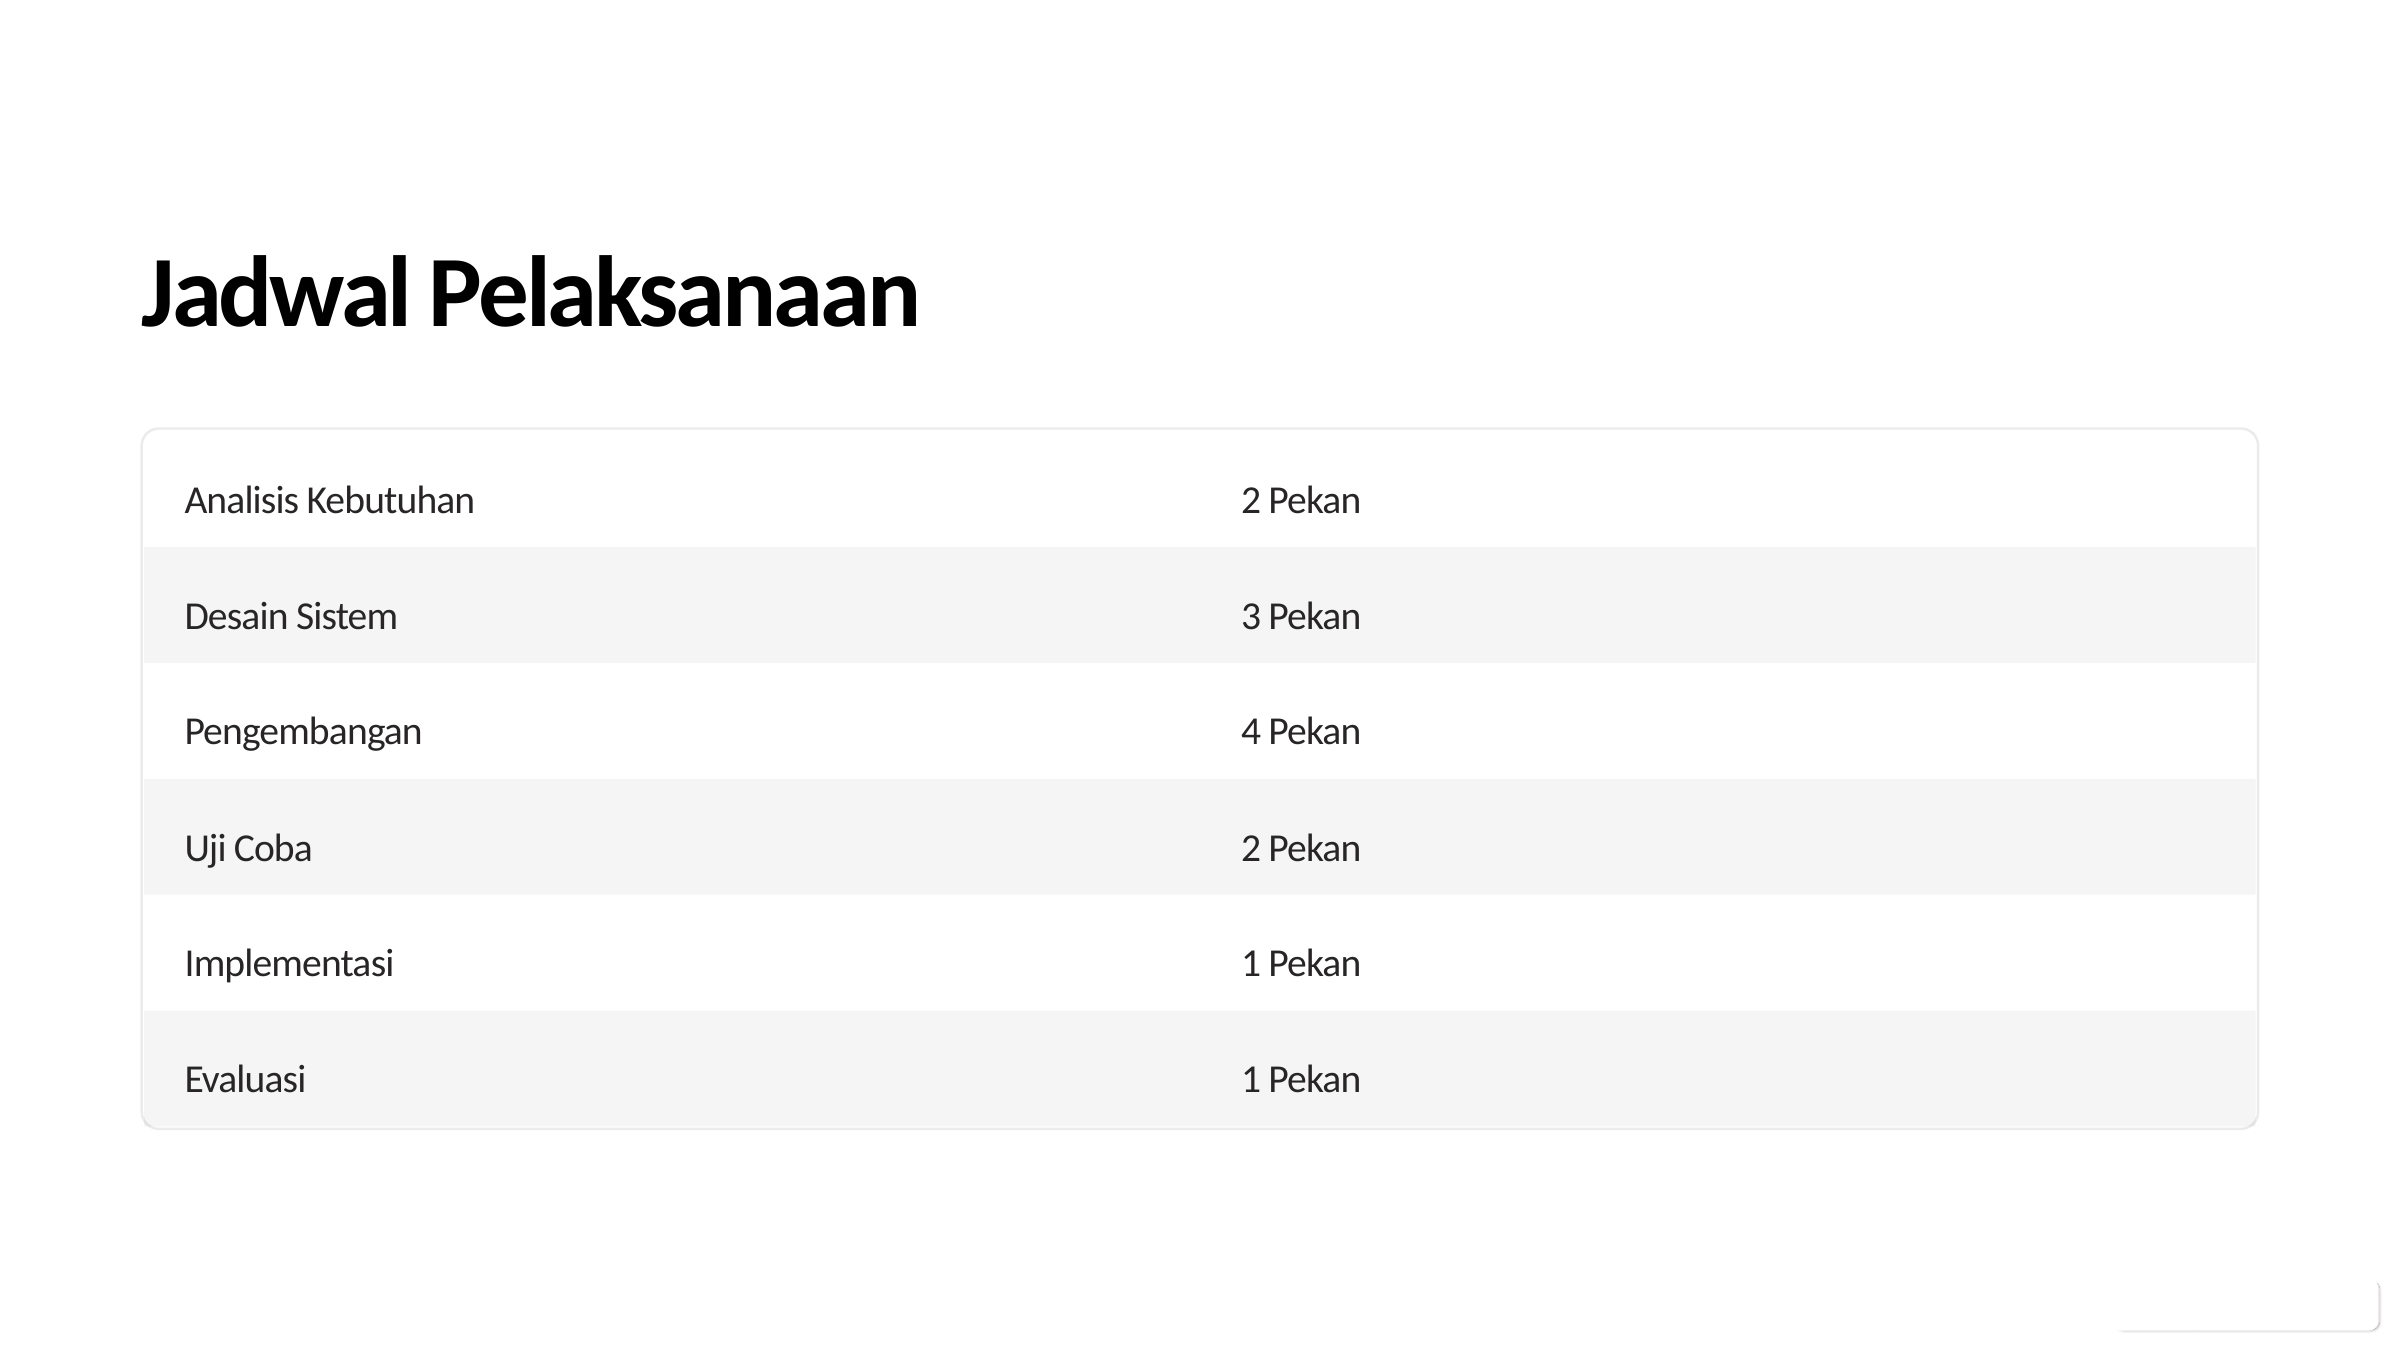

Jadwal Pelaksanaan

Analisis Kebutuhan
2 Pekan

Desain Sistem
3 Pekan

Pengembangan
4 Pekan

Uji Coba
2 Pekan

Implementasi
1 Pekan

Evaluasi
1 Pekan